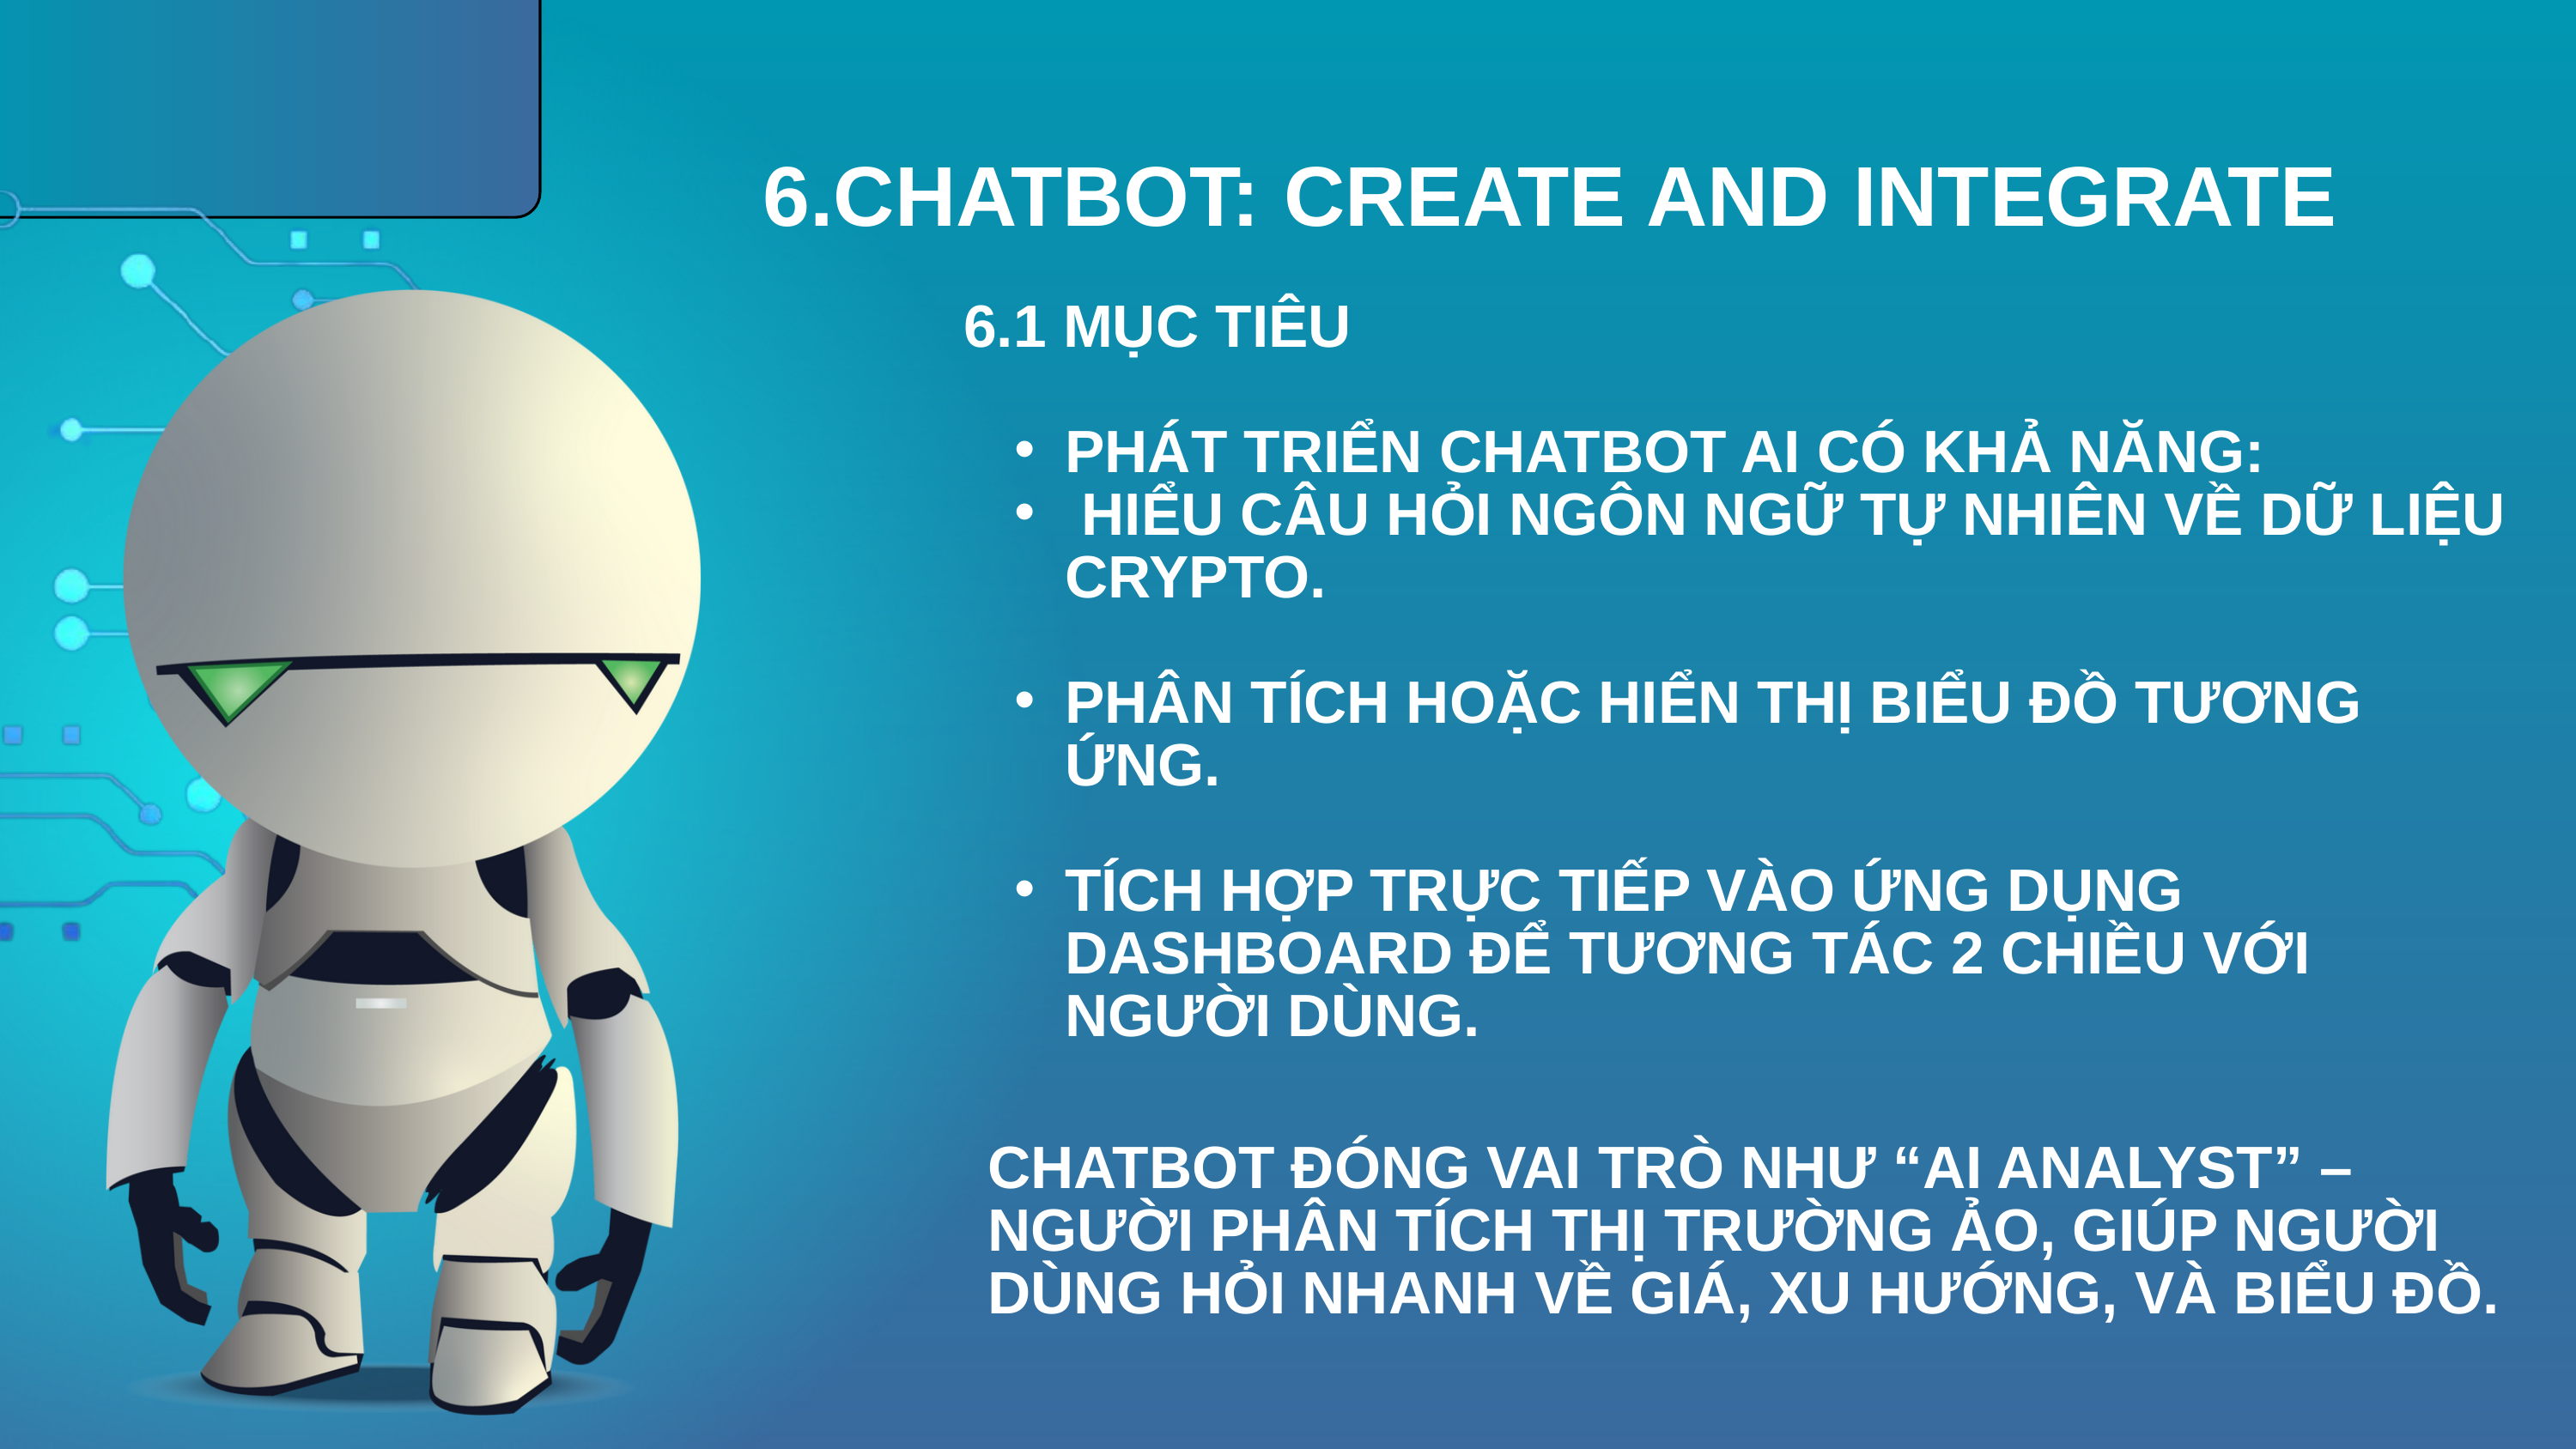

6.CHATBOT: CREATE AND INTEGRATE

6.1 MỤC TIÊU

PHÁT TRIỂN CHATBOT AI CÓ KHẢ NĂNG:
 HIỂU CÂU HỎI NGÔN NGỮ TỰ NHIÊN VỀ DỮ LIỆU CRYPTO.

PHÂN TÍCH HOẶC HIỂN THỊ BIỂU ĐỒ TƯƠNG ỨNG.

TÍCH HỢP TRỰC TIẾP VÀO ỨNG DỤNG DASHBOARD ĐỂ TƯƠNG TÁC 2 CHIỀU VỚI NGƯỜI DÙNG.

CHATBOT ĐÓNG VAI TRÒ NHƯ “AI ANALYST” – NGƯỜI PHÂN TÍCH THỊ TRƯỜNG ẢO, GIÚP NGƯỜI DÙNG HỎI NHANH VỀ GIÁ, XU HƯỚNG, VÀ BIỂU ĐỒ.